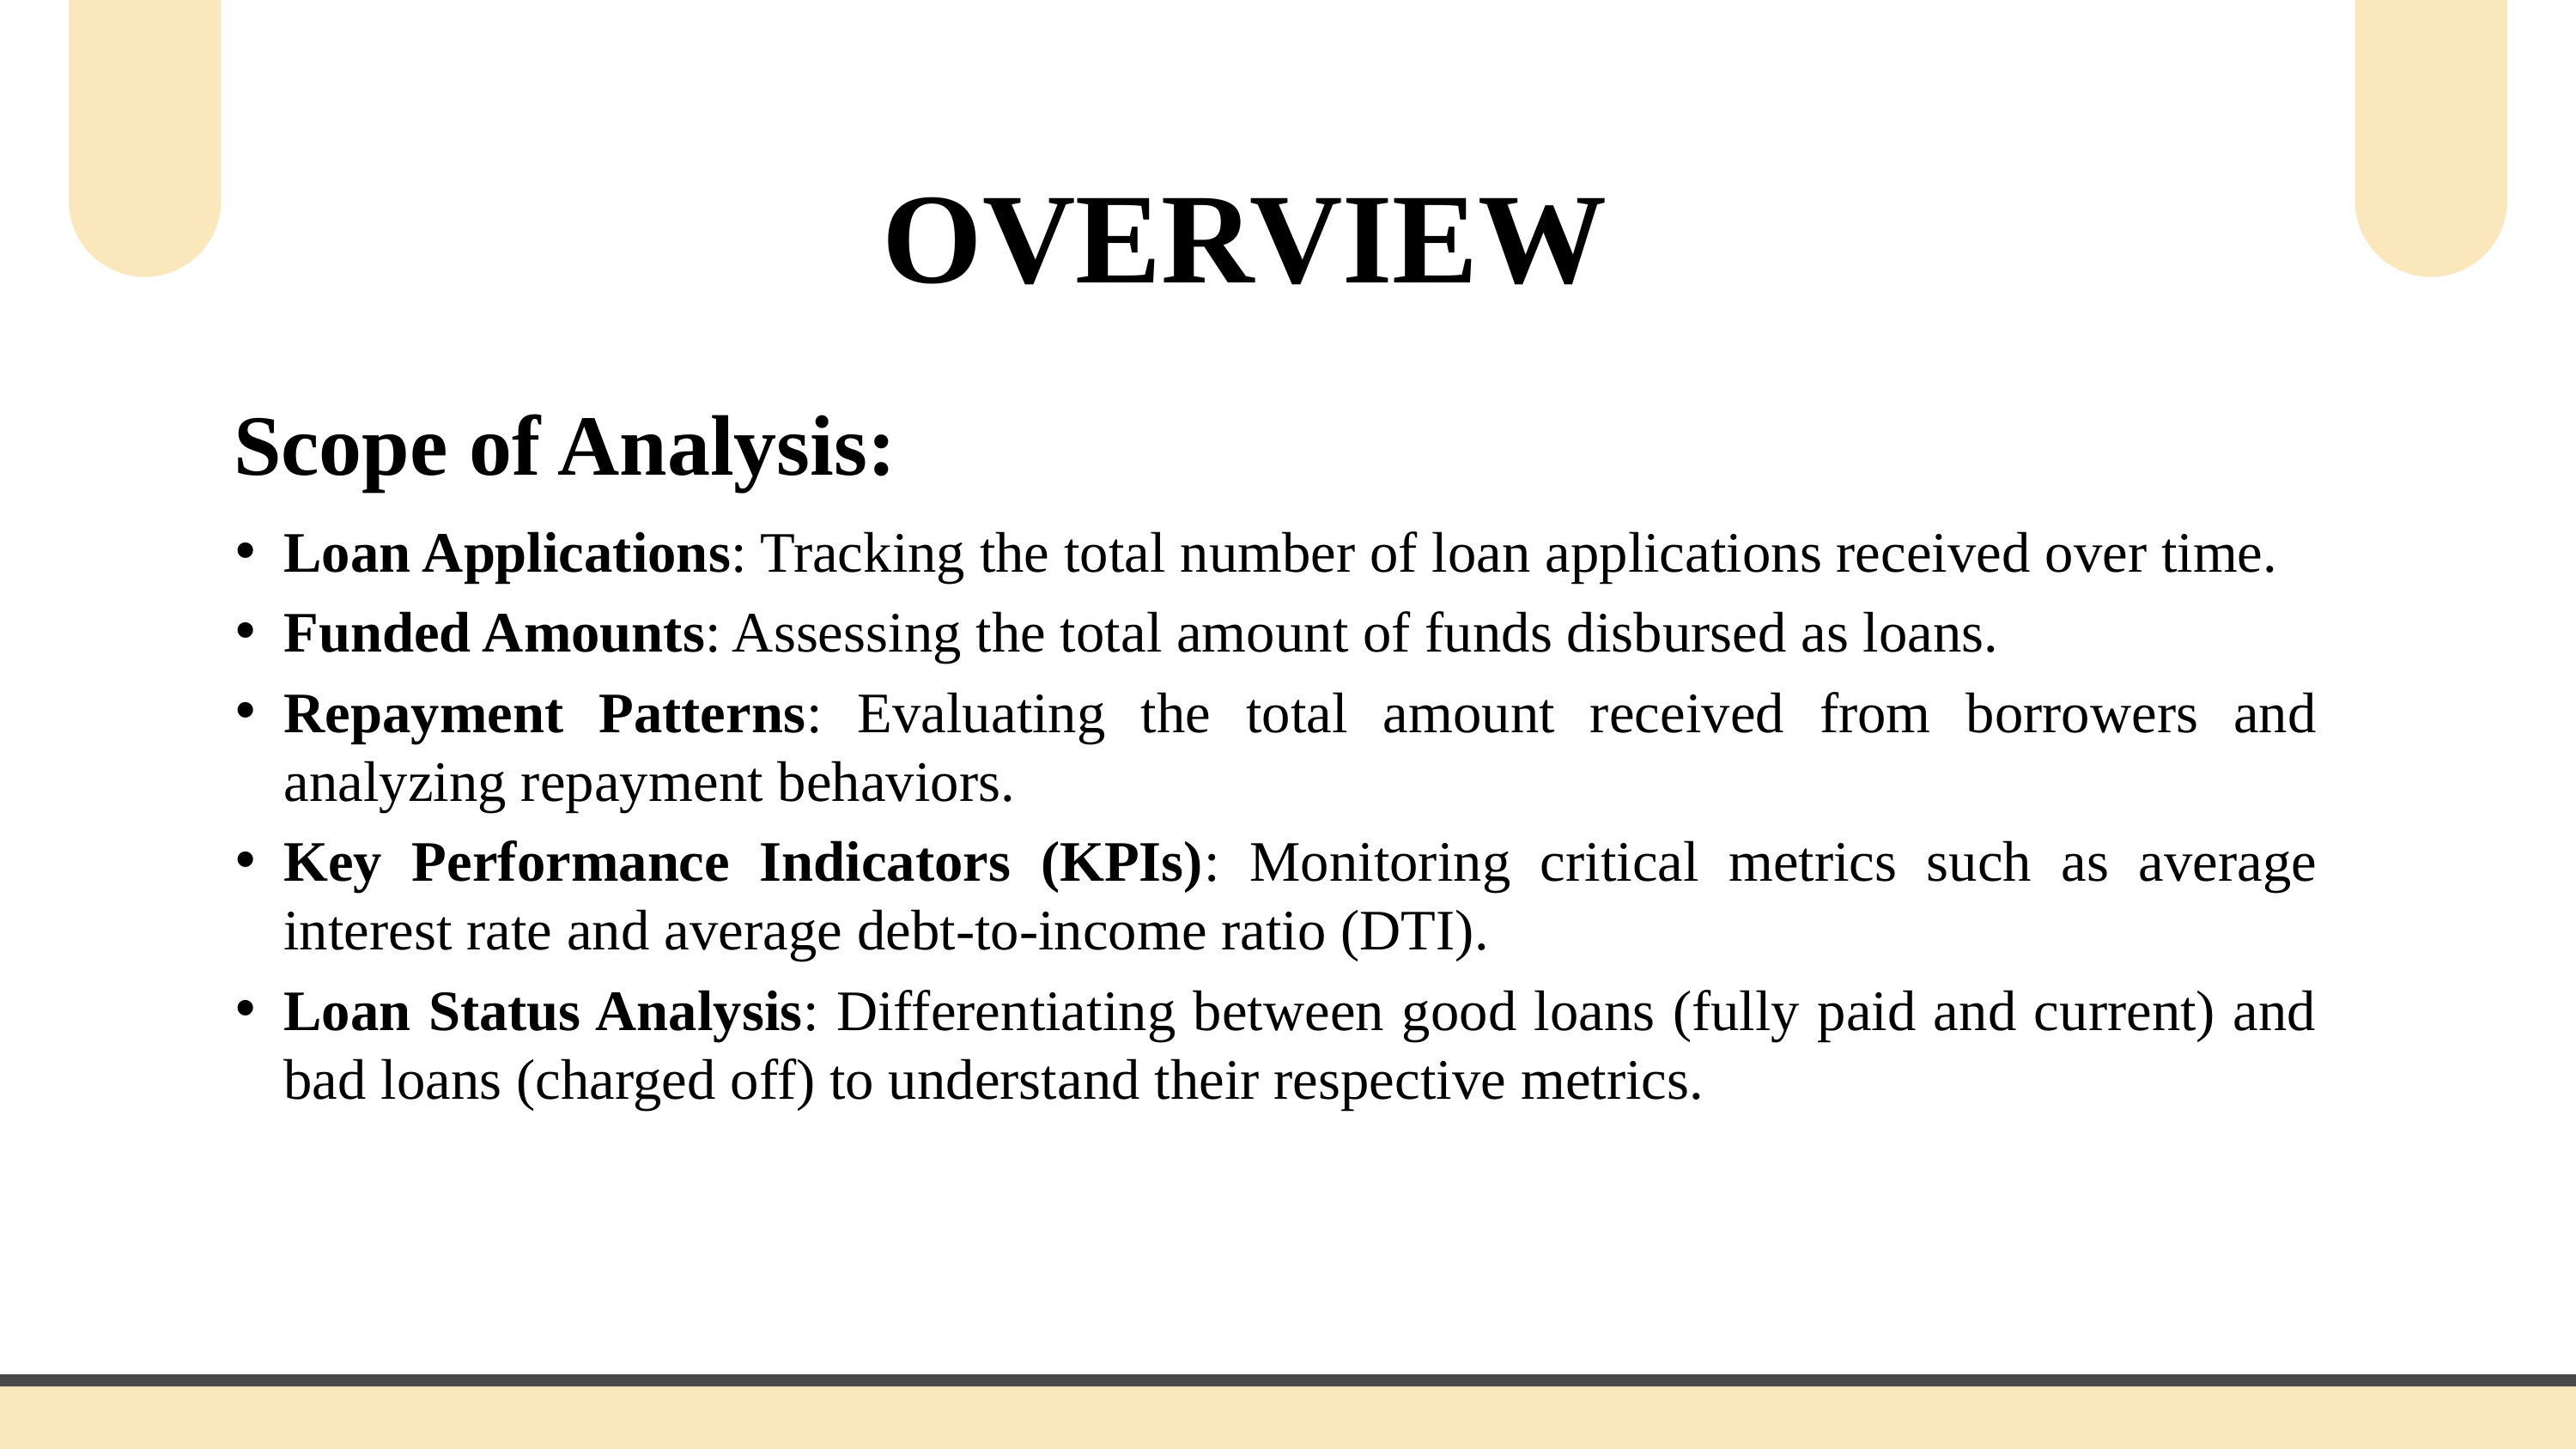

OVERVIEW
Scope of Analysis:
Loan Applications: Tracking the total number of loan applications received over time.
Funded Amounts: Assessing the total amount of funds disbursed as loans.
Repayment Patterns: Evaluating the total amount received from borrowers and analyzing repayment behaviors.
Key Performance Indicators (KPIs): Monitoring critical metrics such as average interest rate and average debt-to-income ratio (DTI).
Loan Status Analysis: Differentiating between good loans (fully paid and current) and bad loans (charged off) to understand their respective metrics.